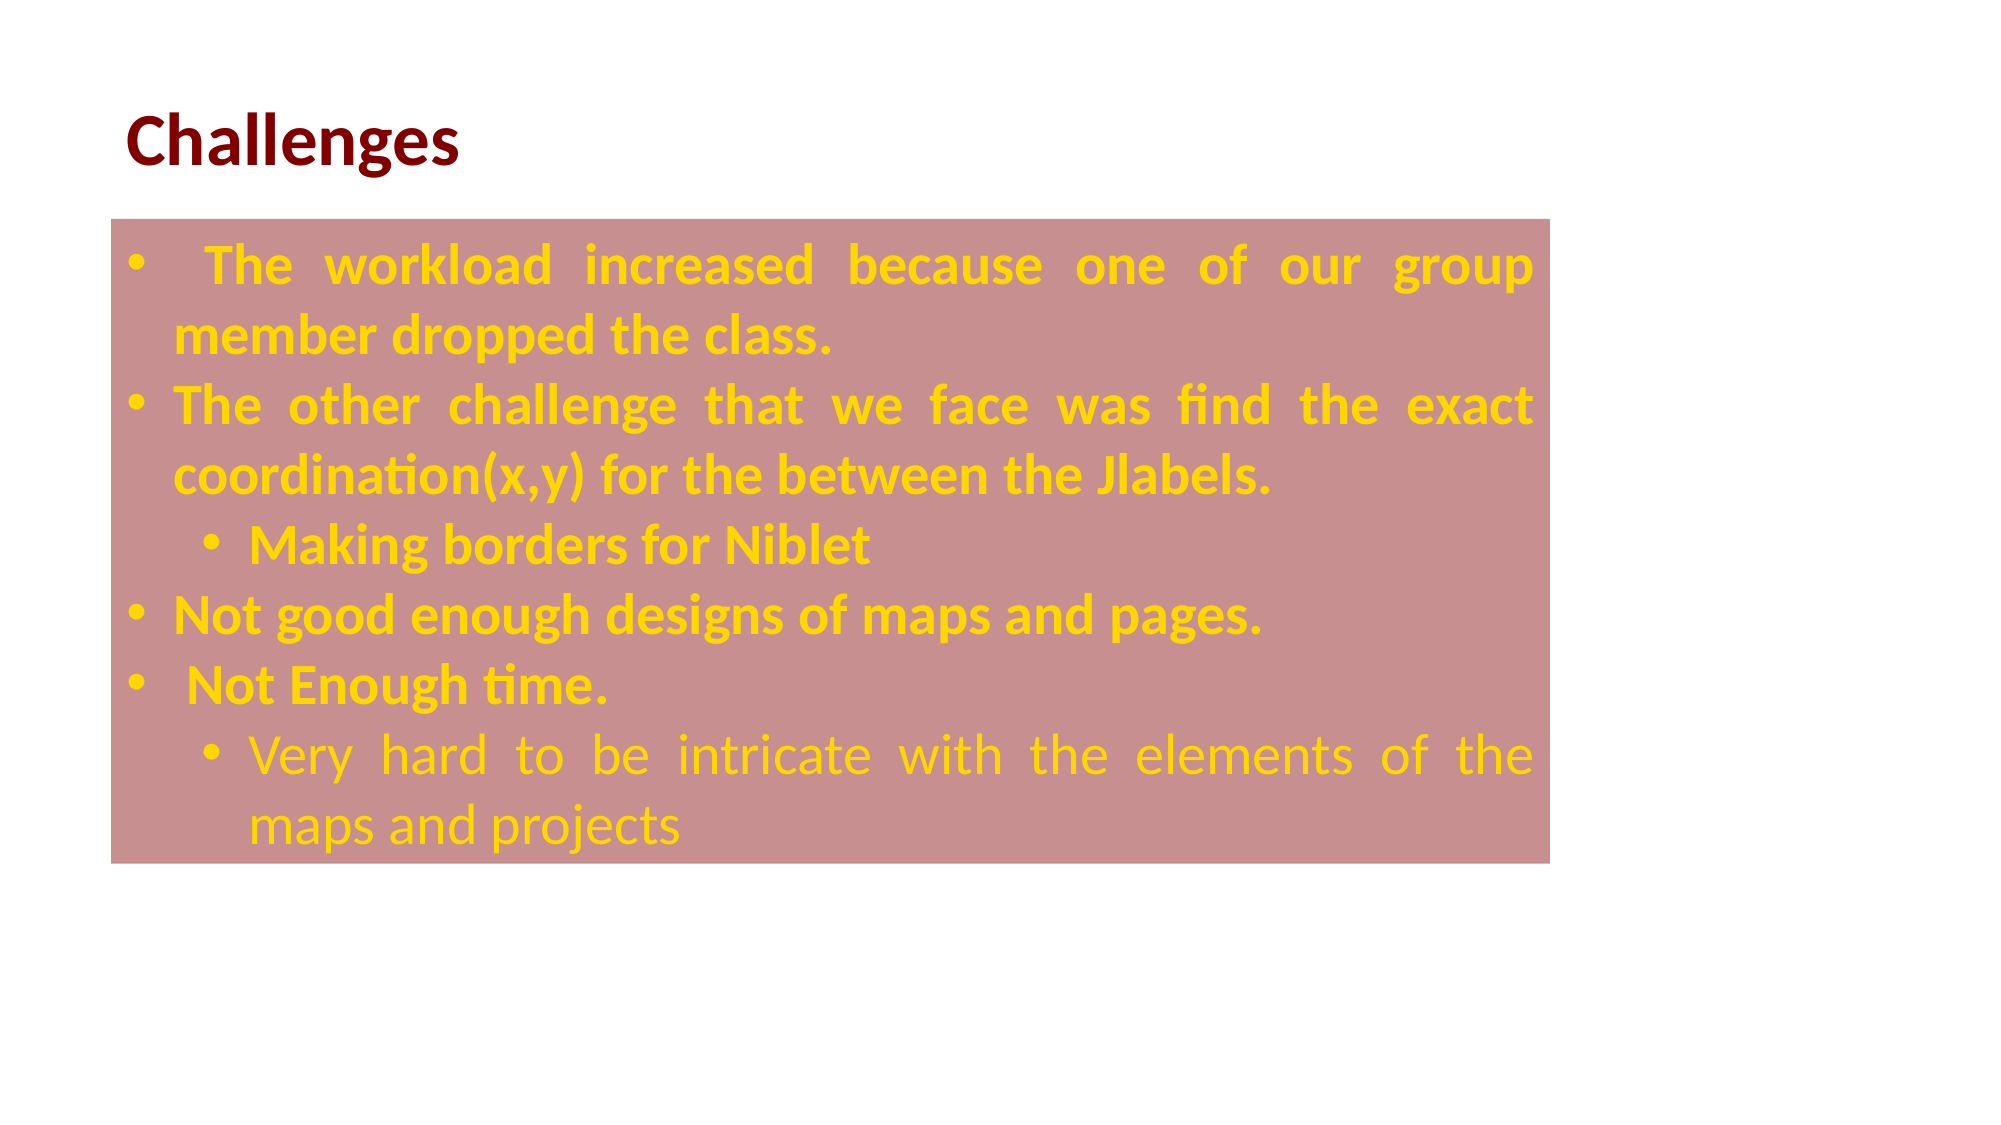

Challenges
 The workload increased because one of our group member dropped the class.
The other challenge that we face was find the exact coordination(x,y) for the between the Jlabels.
Making borders for Niblet
Not good enough designs of maps and pages.
 Not Enough time.
Very hard to be intricate with the elements of the maps and projects